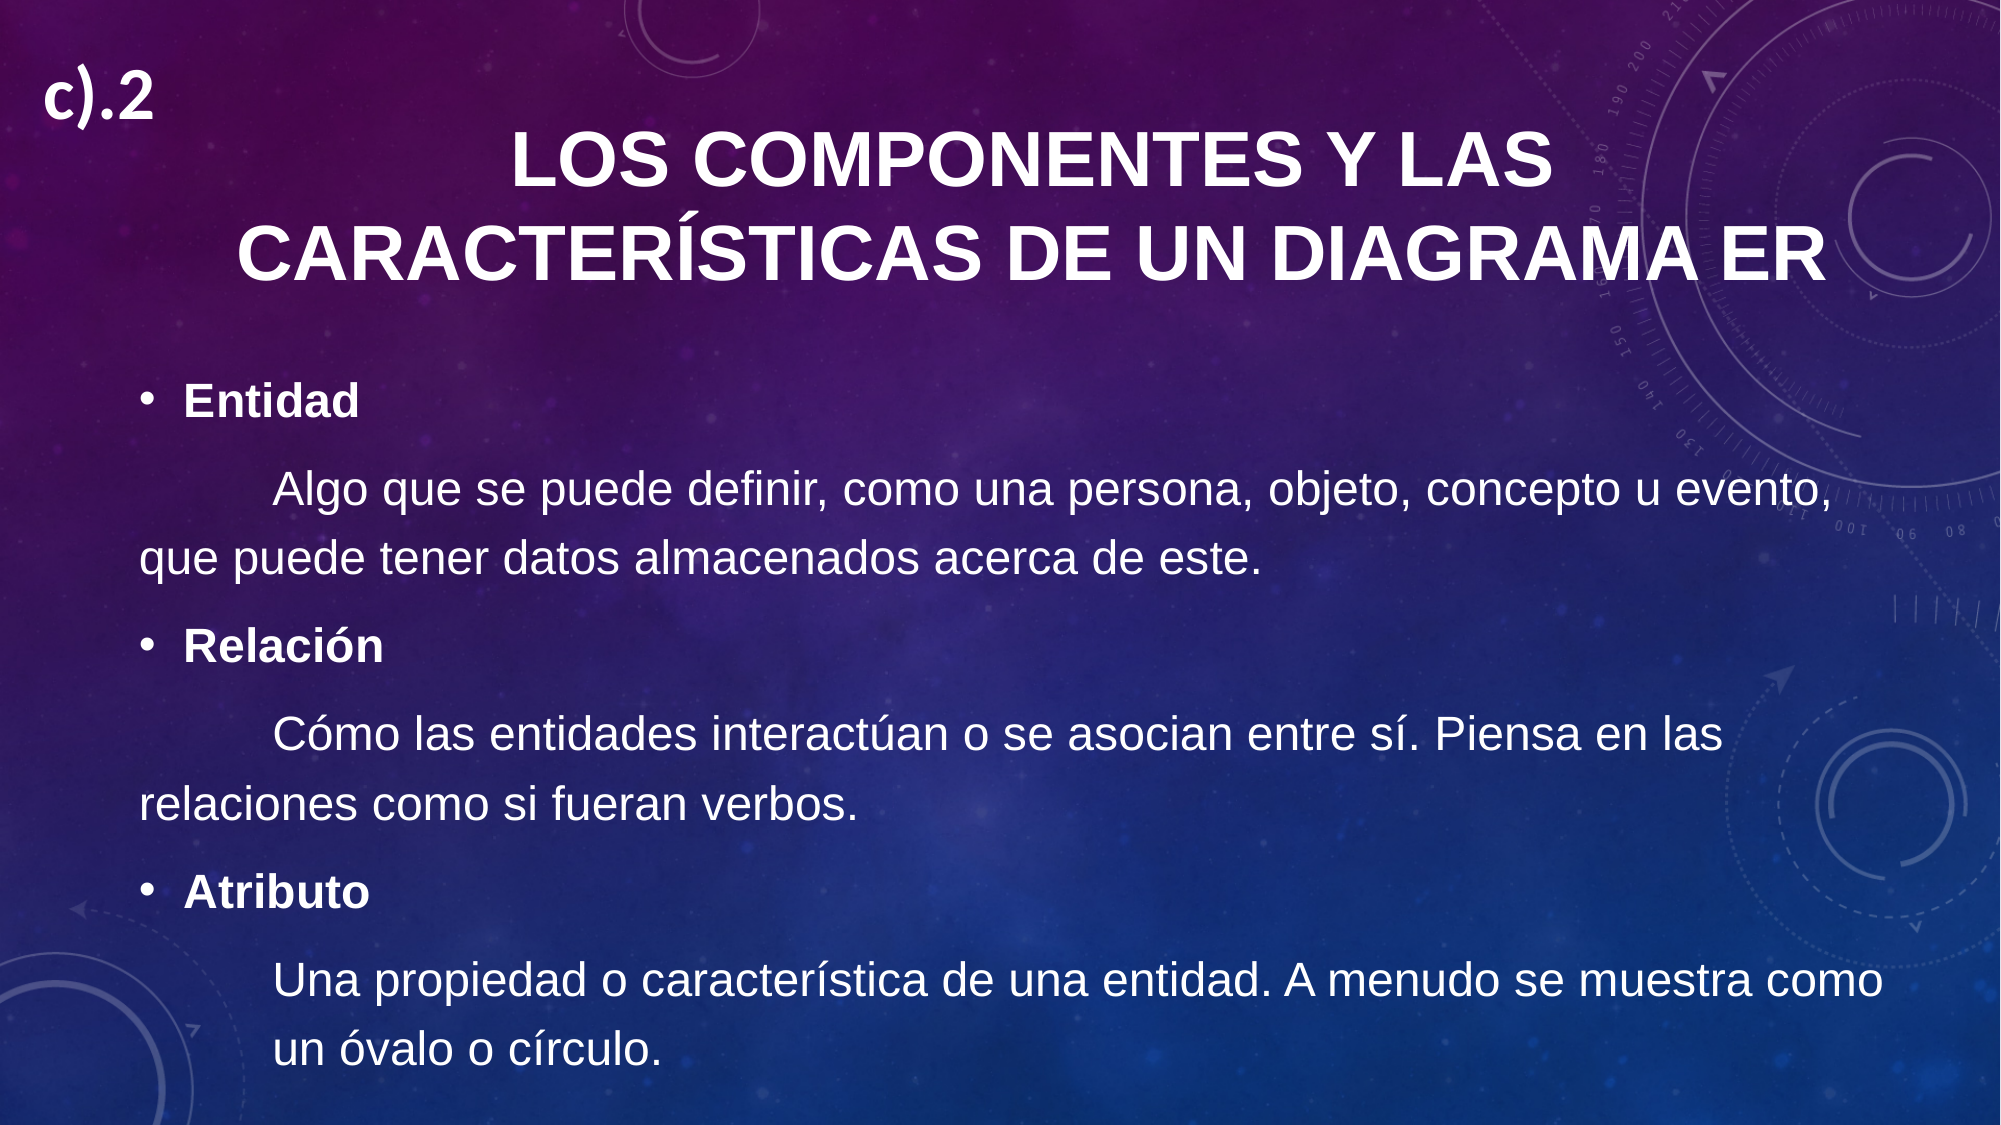

c).2
# Los componentes y las características de un diagrama ER
Entidad
	Algo que se puede definir, como una persona, objeto, concepto u evento, 	que puede tener datos almacenados acerca de este.
Relación
	Cómo las entidades interactúan o se asocian entre sí. Piensa en las 	relaciones como si fueran verbos.
Atributo
	Una propiedad o característica de una entidad. A menudo se muestra como 	un óvalo o círculo.